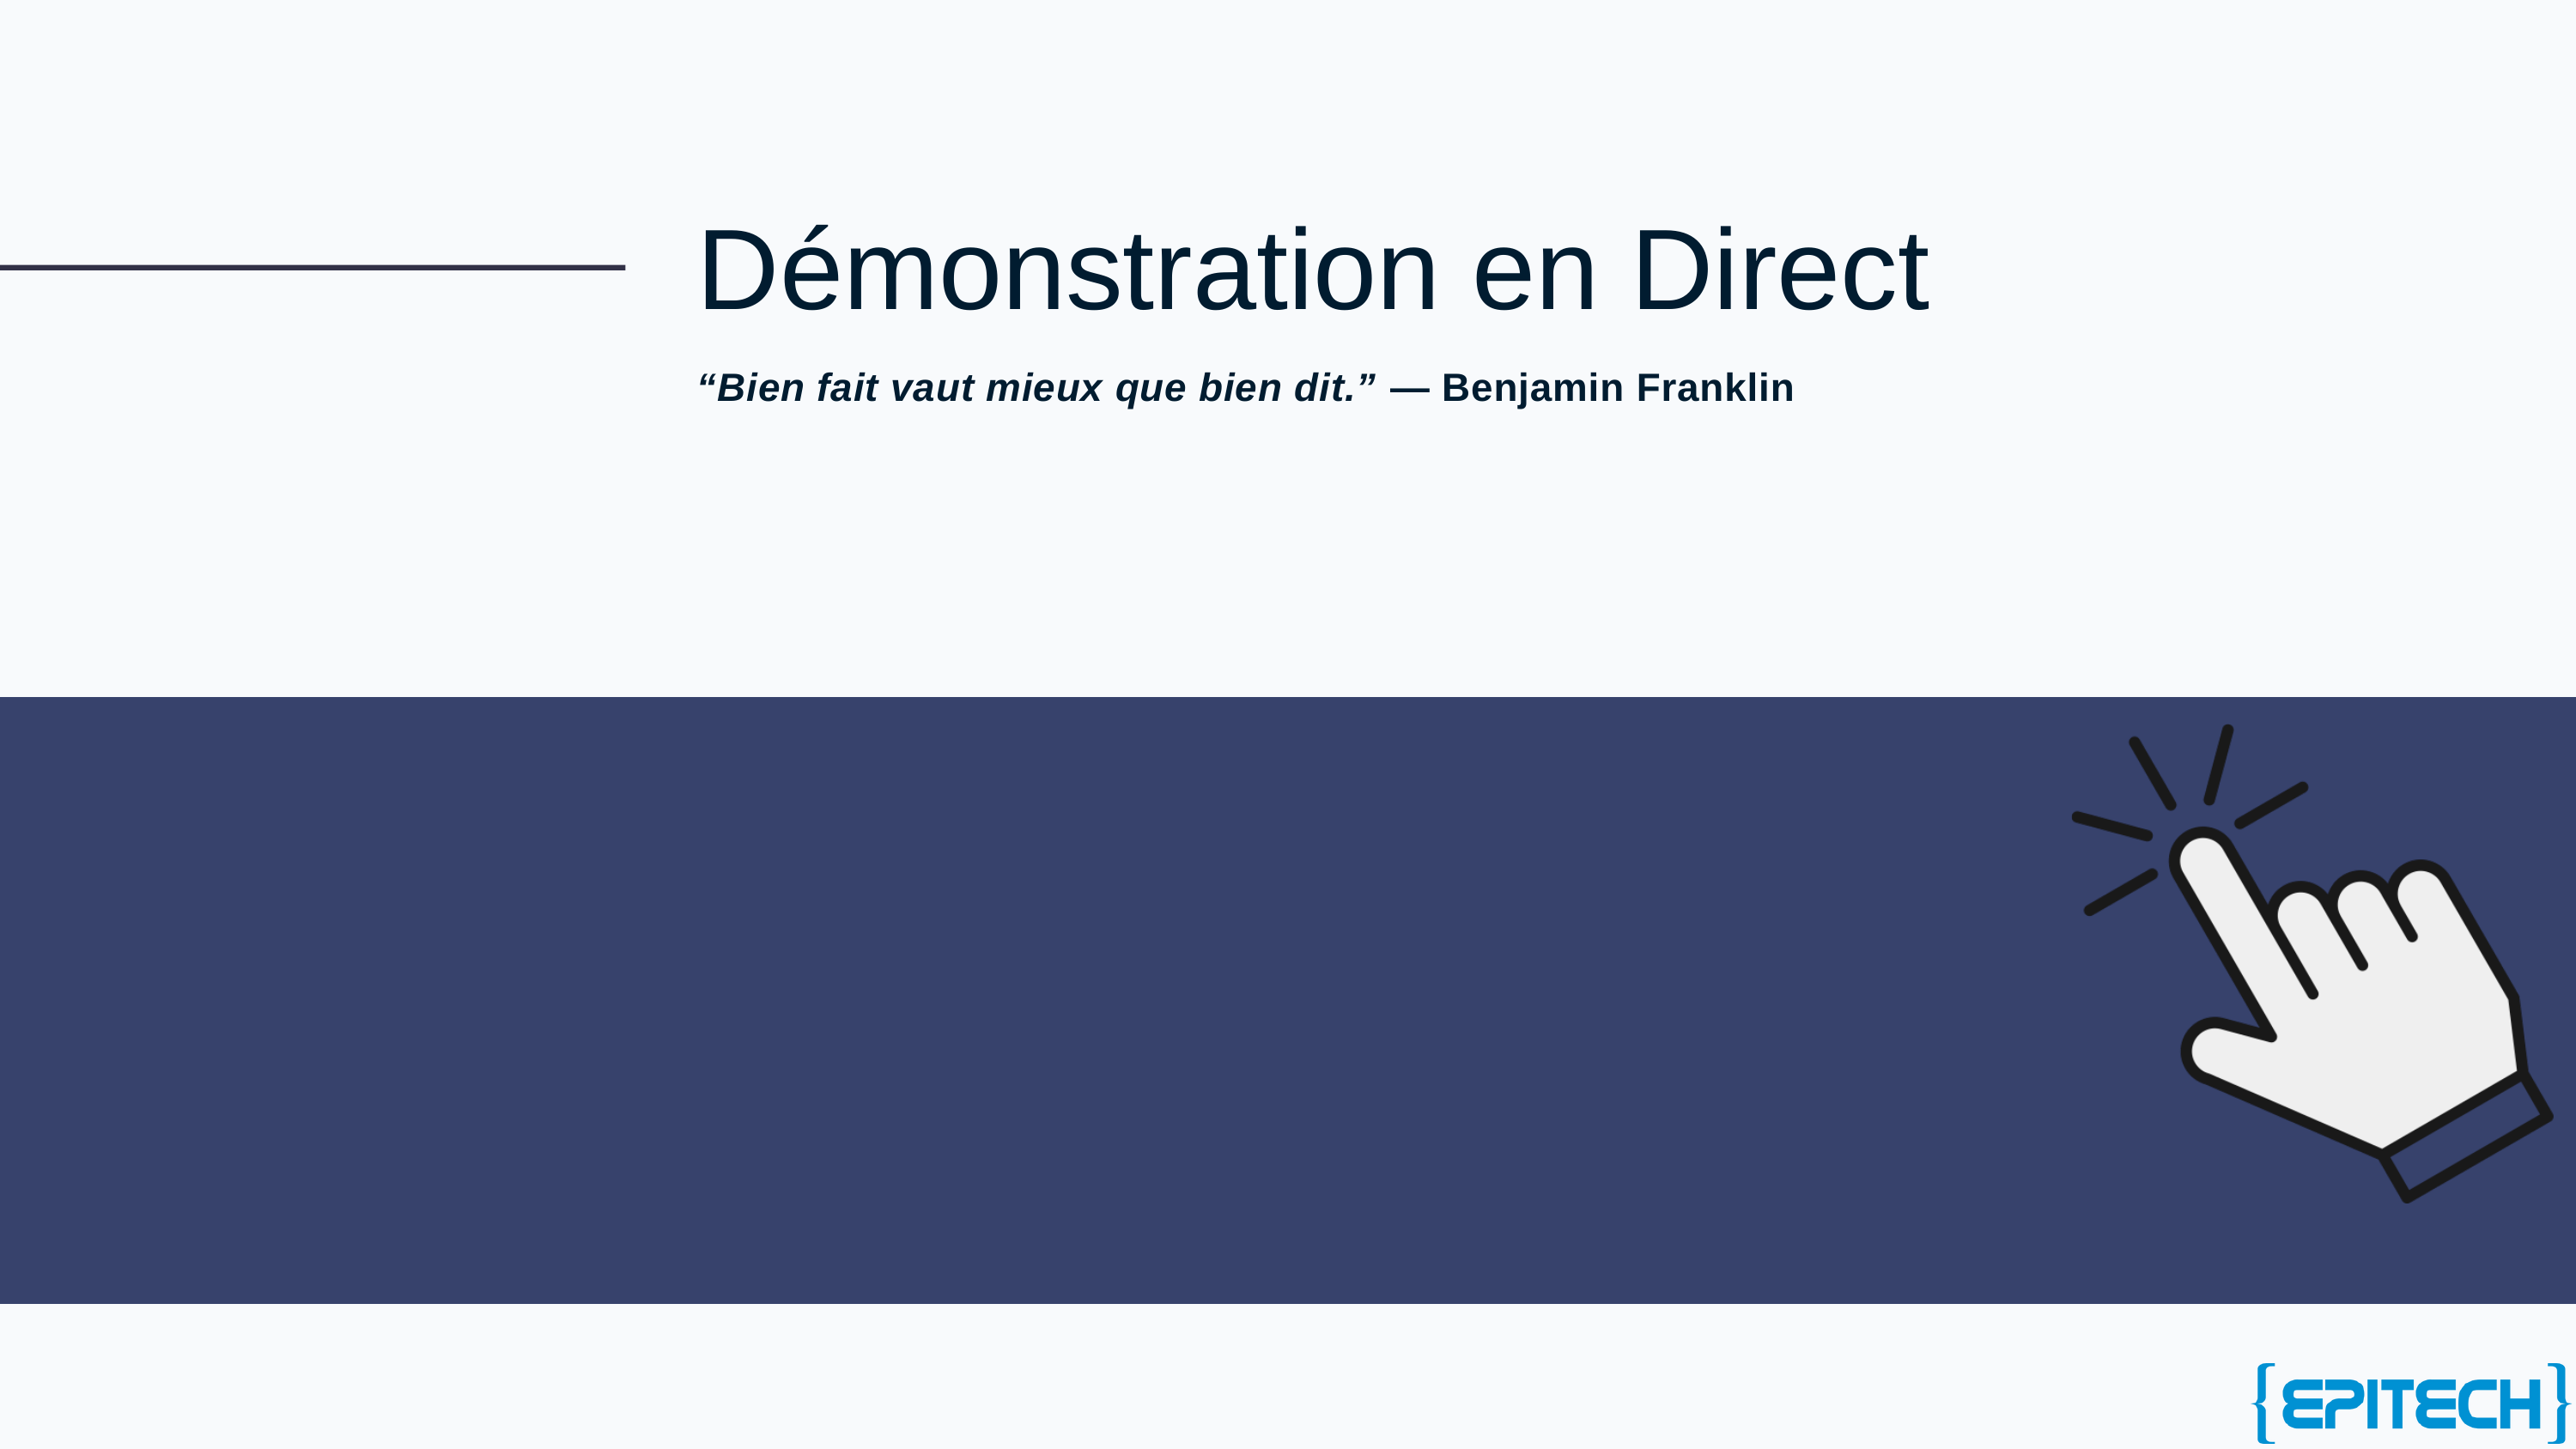

Démonstration en Direct

“Bien fait vaut mieux que bien dit.” — Benjamin Franklin